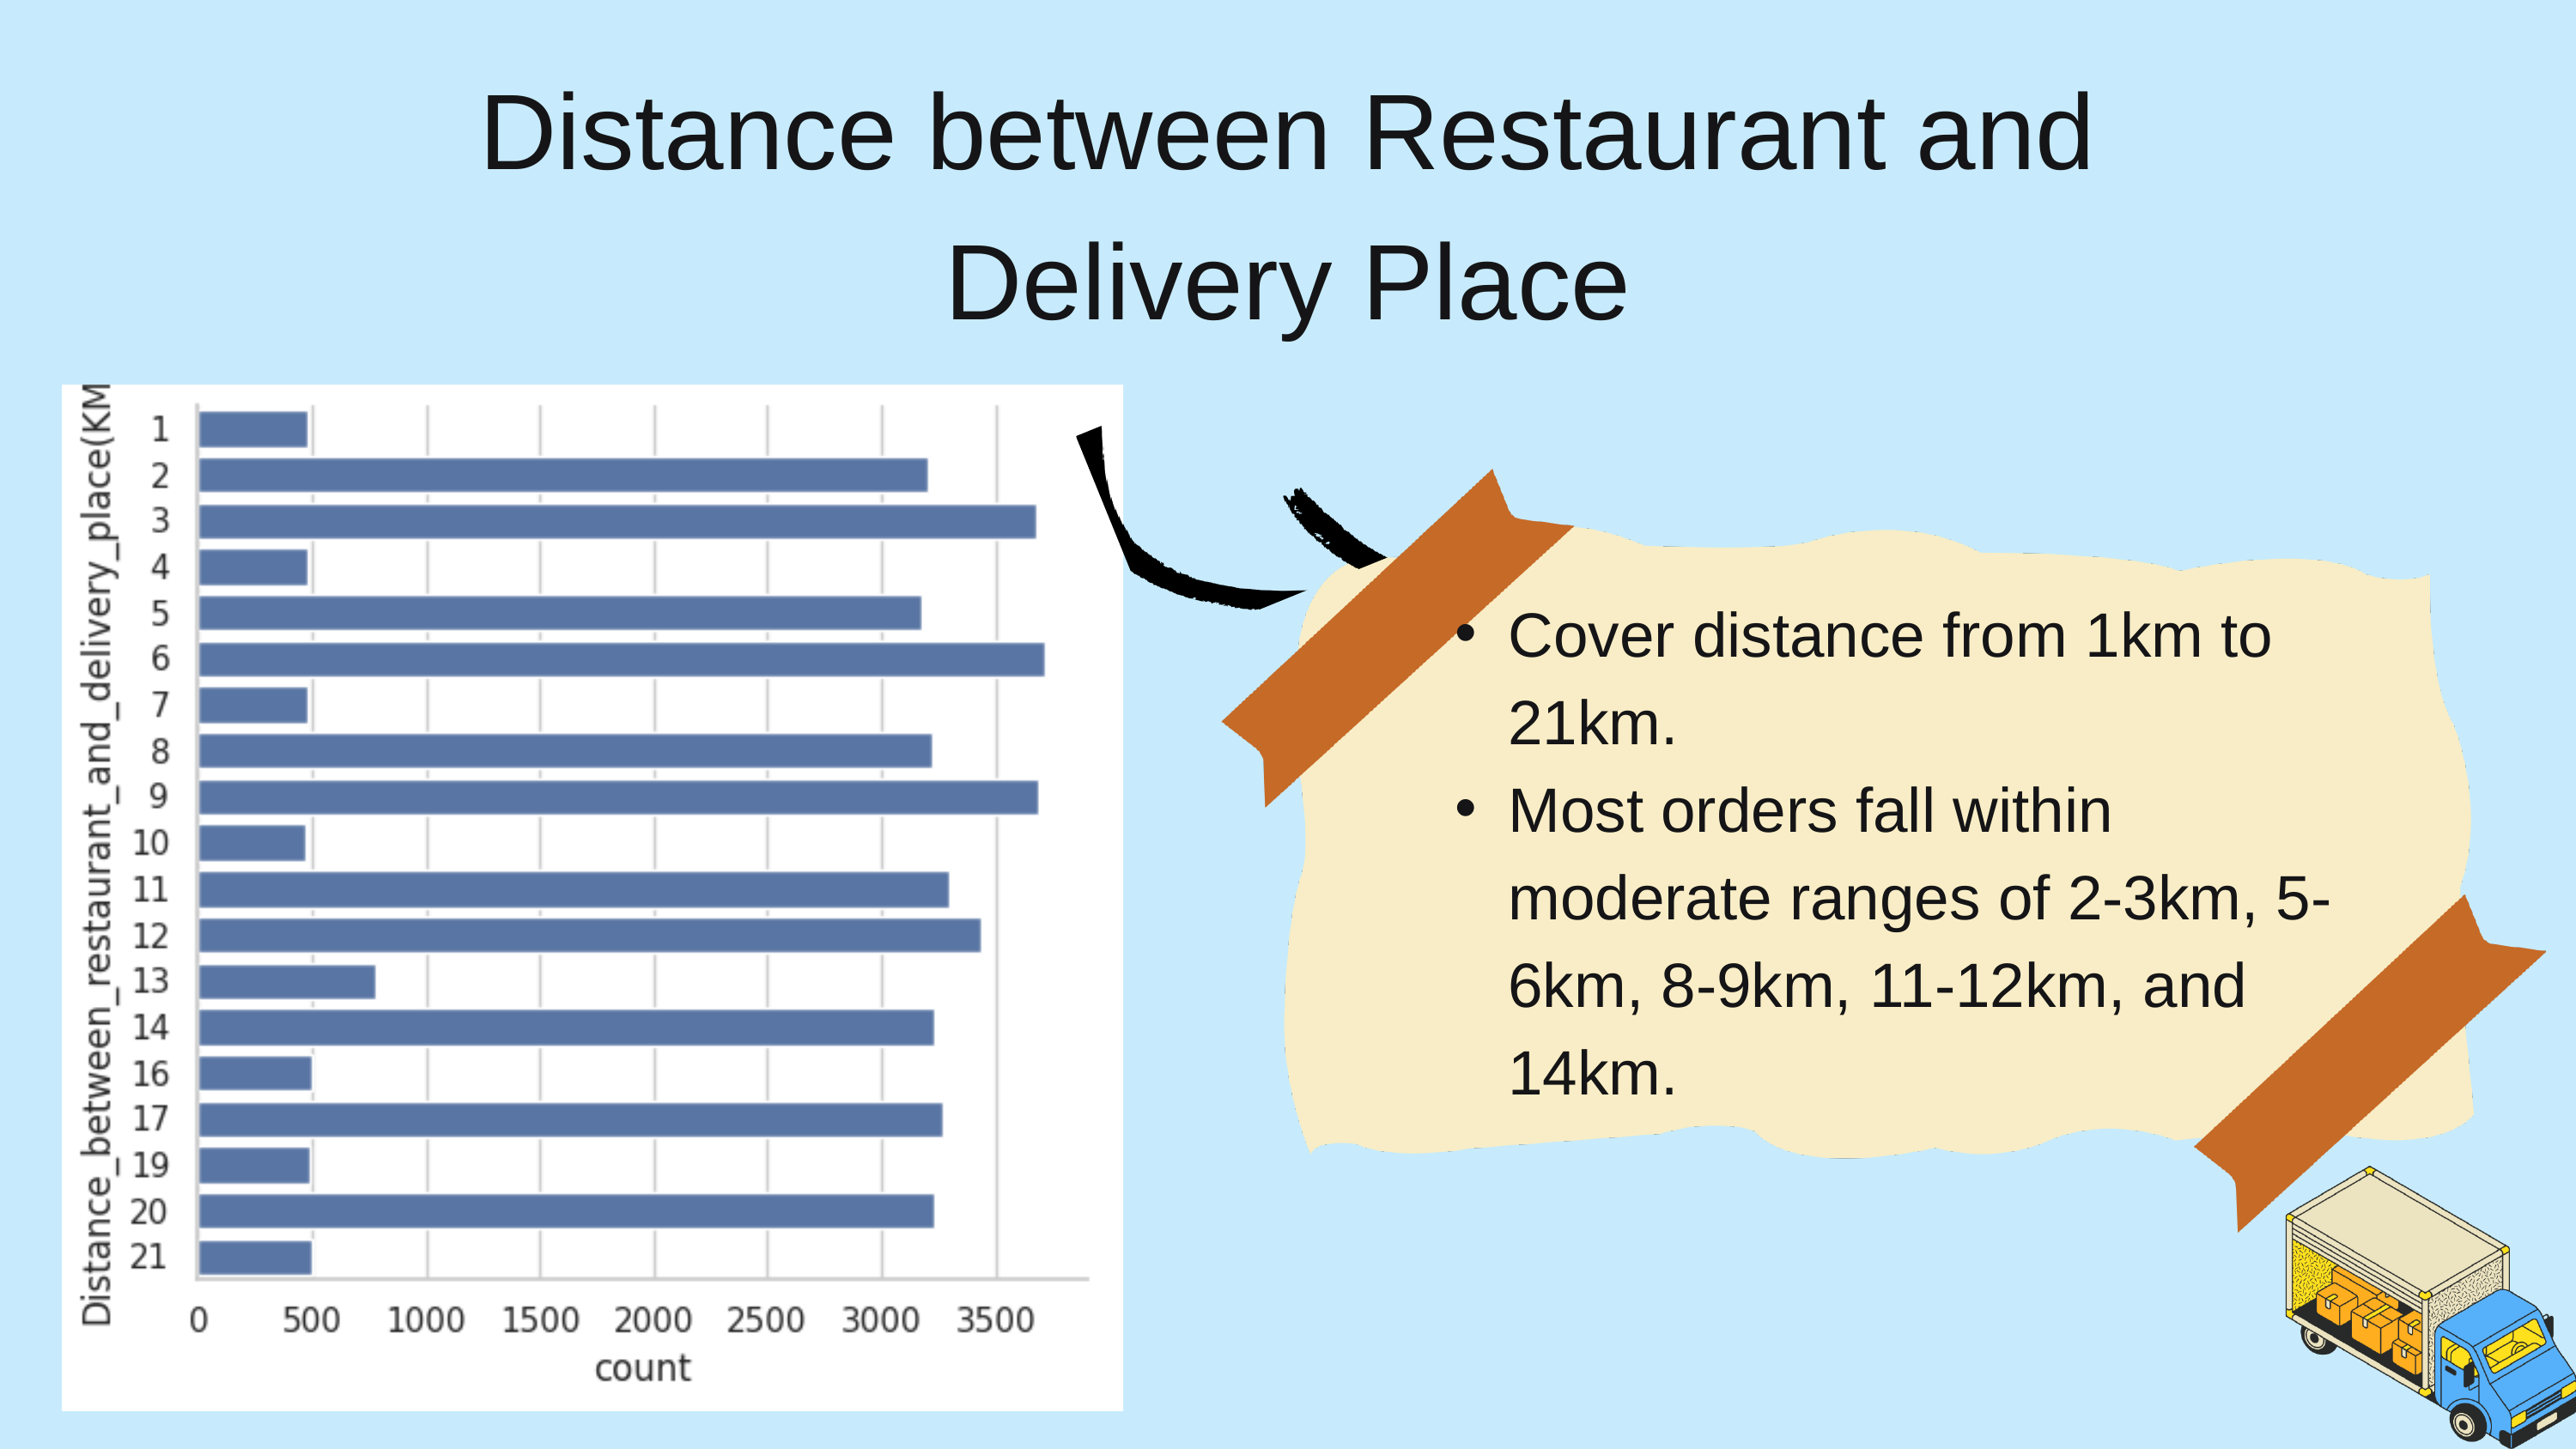

Distance between Restaurant and Delivery Place

Cover distance from 1km to 21km.
Most orders fall within moderate ranges of 2-3km, 5-6km, 8-9km, 11-12km, and 14km.